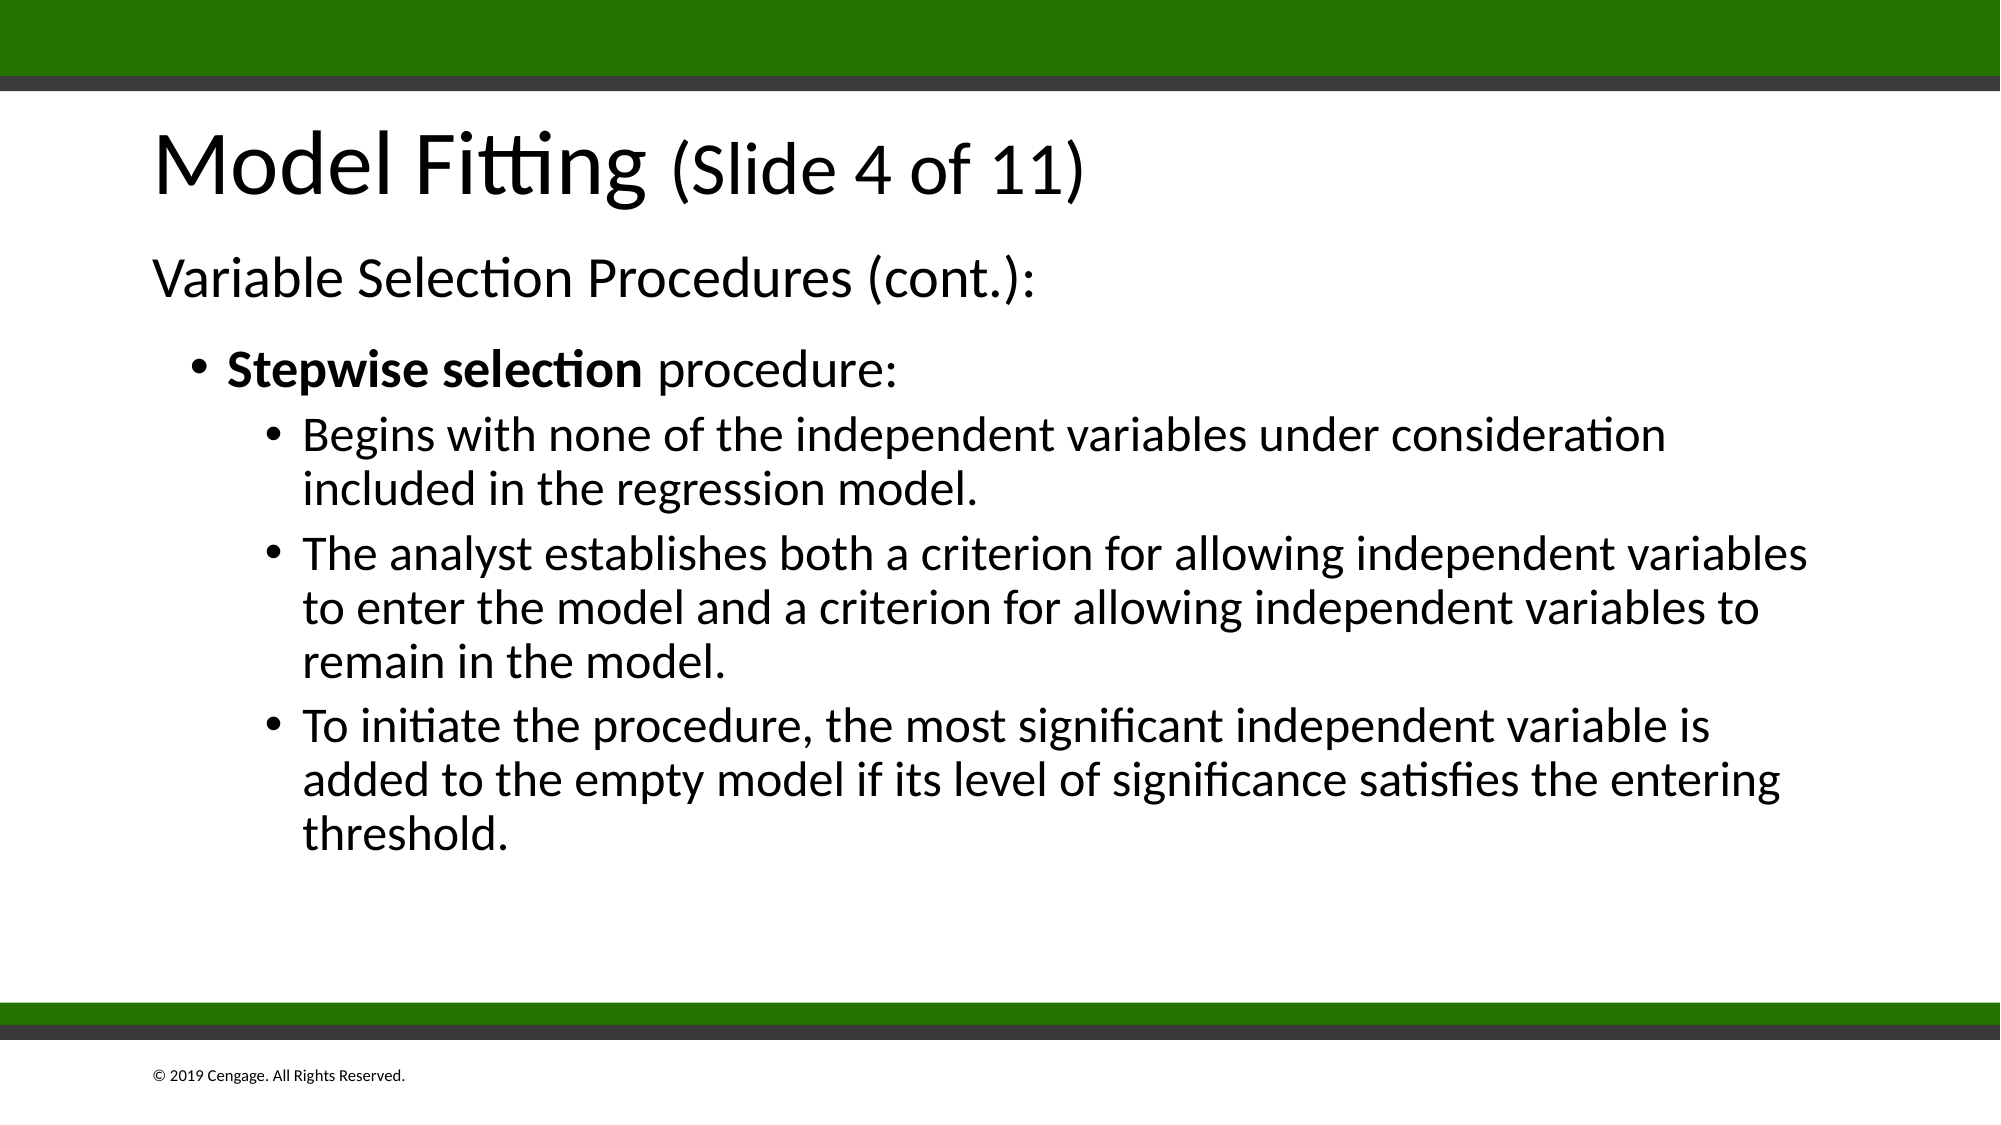

# Model Fitting (Slide 4 of 11)
Variable Selection Procedures (cont.):
Stepwise selection procedure:
Begins with none of the independent variables under consideration included in the regression model.
The analyst establishes both a criterion for allowing independent variables to enter the model and a criterion for allowing independent variables to remain in the model.
To initiate the procedure, the most significant independent variable is added to the empty model if its level of significance satisfies the entering threshold.